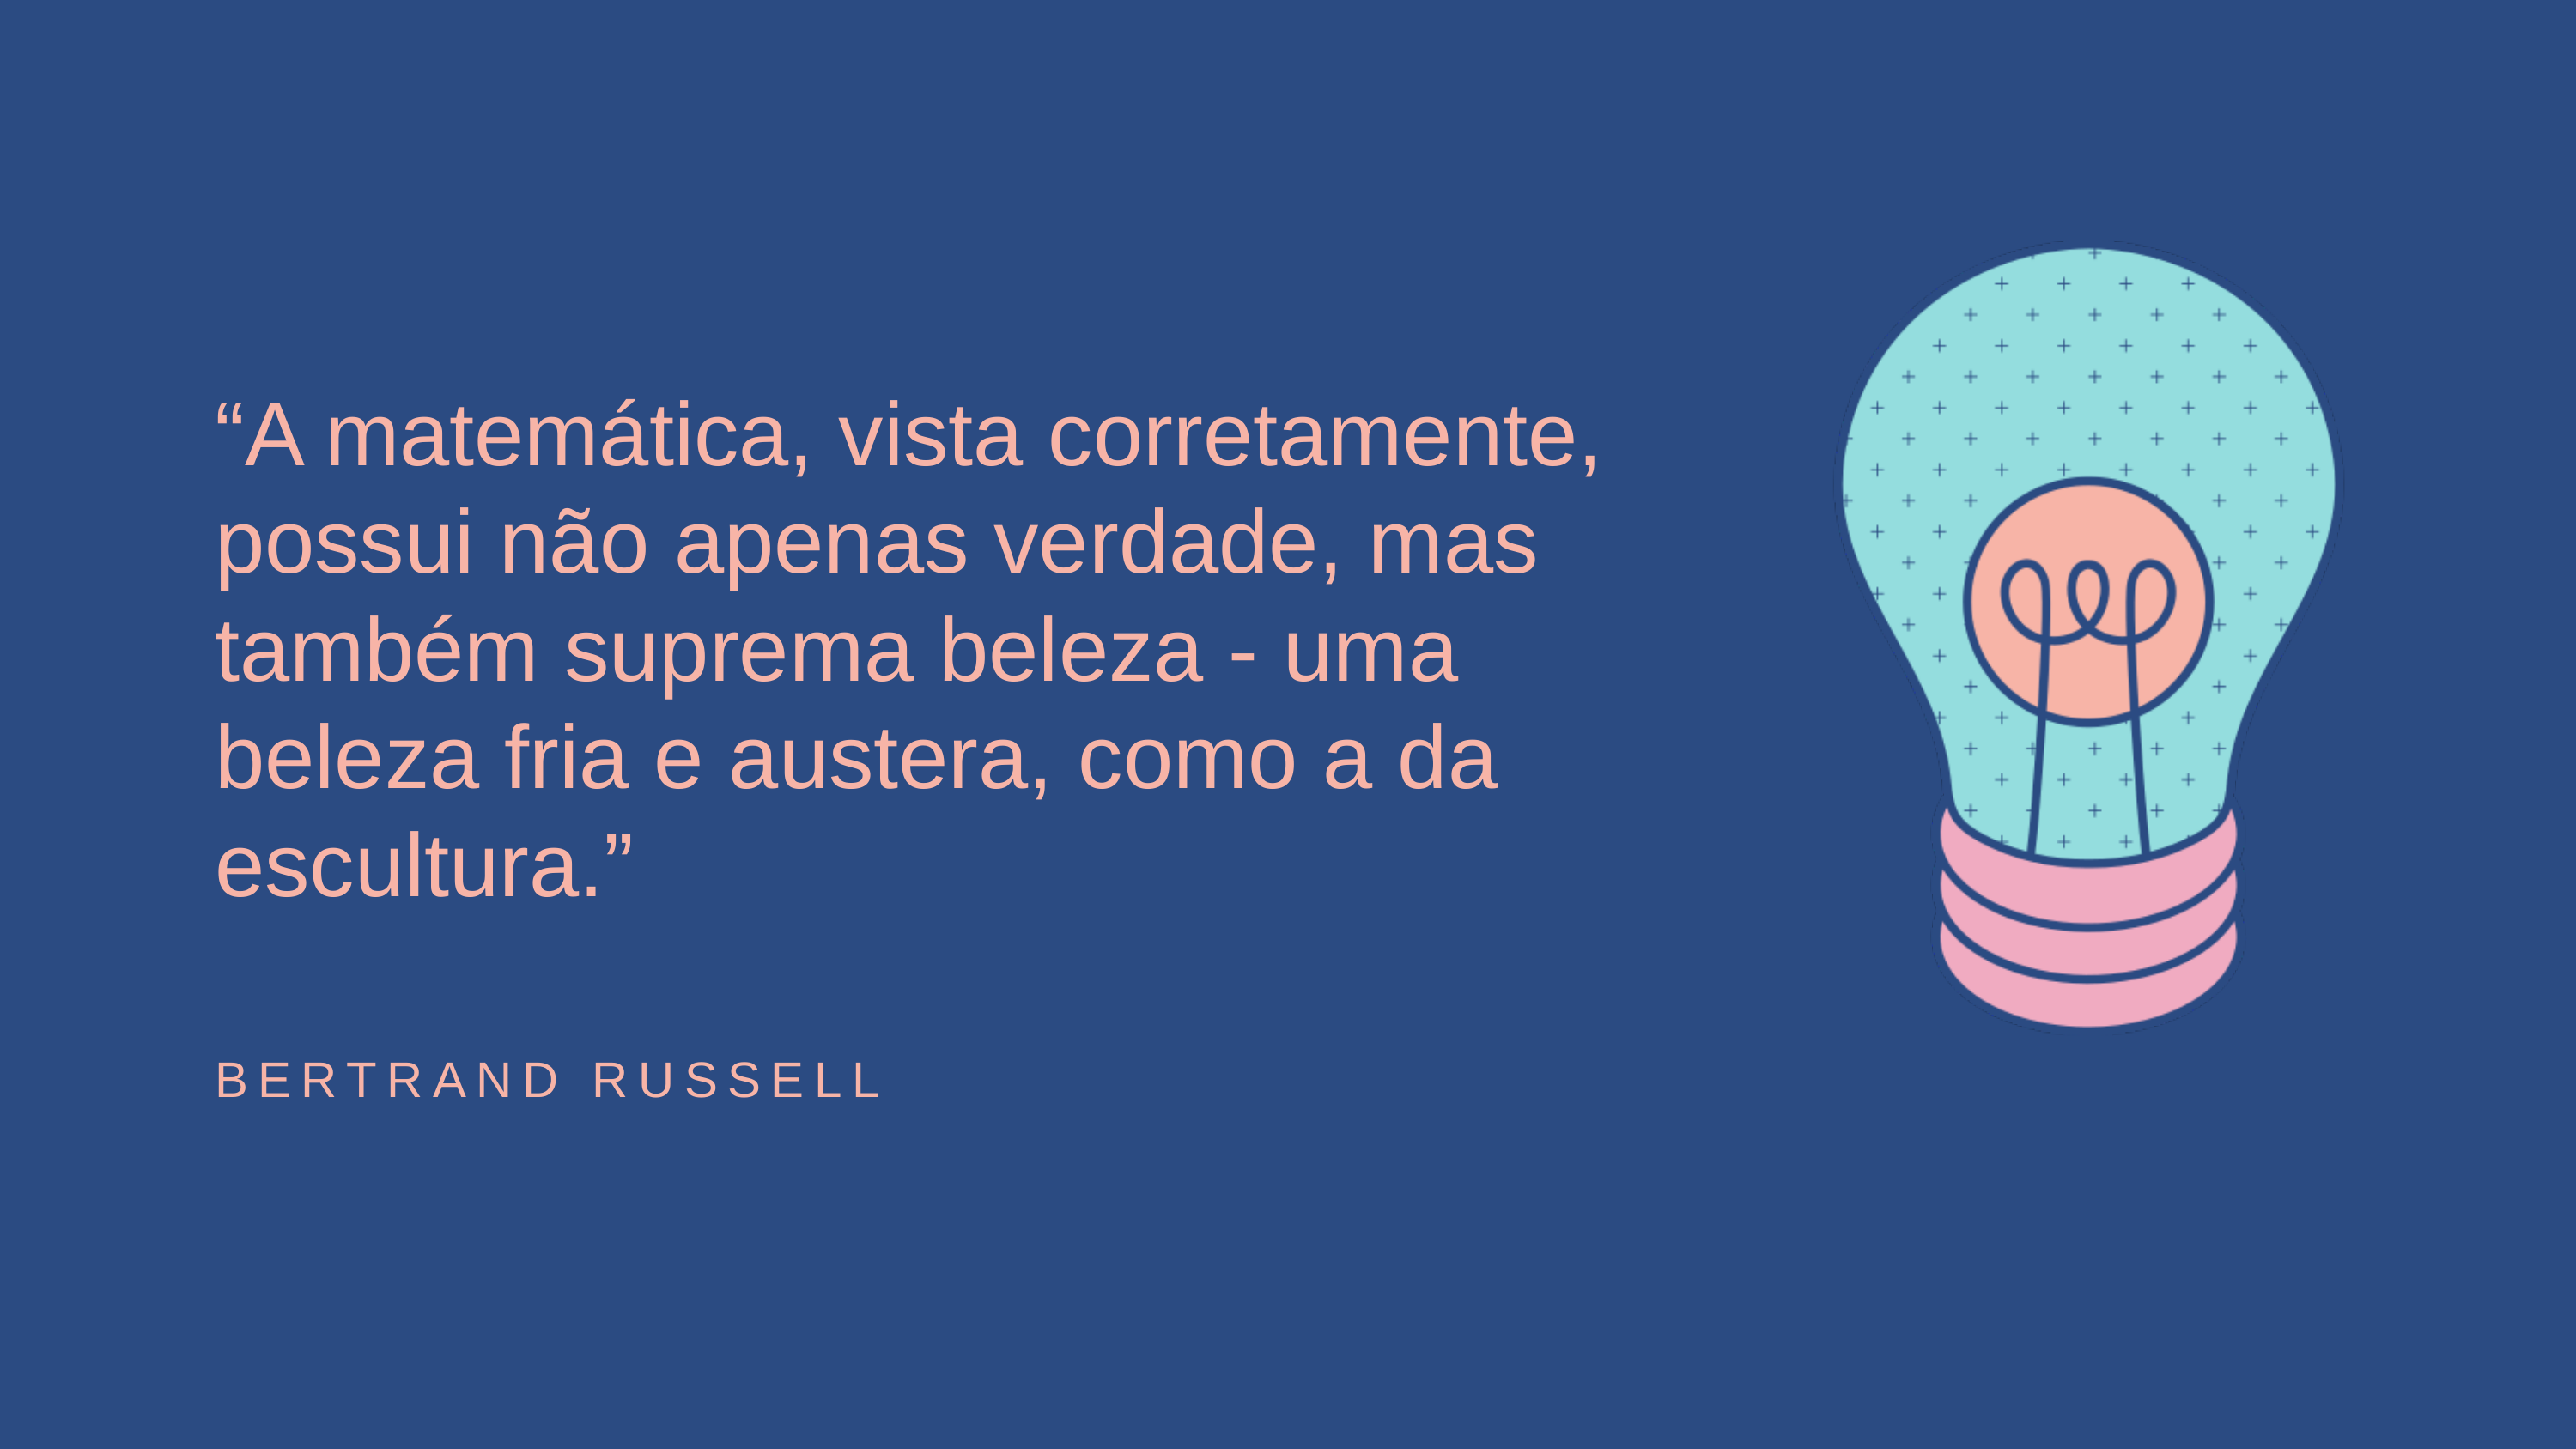

“A matemática, vista corretamente, possui não apenas verdade, mas também suprema beleza - uma beleza fria e austera, como a da escultura.”
BERTRAND RUSSELL